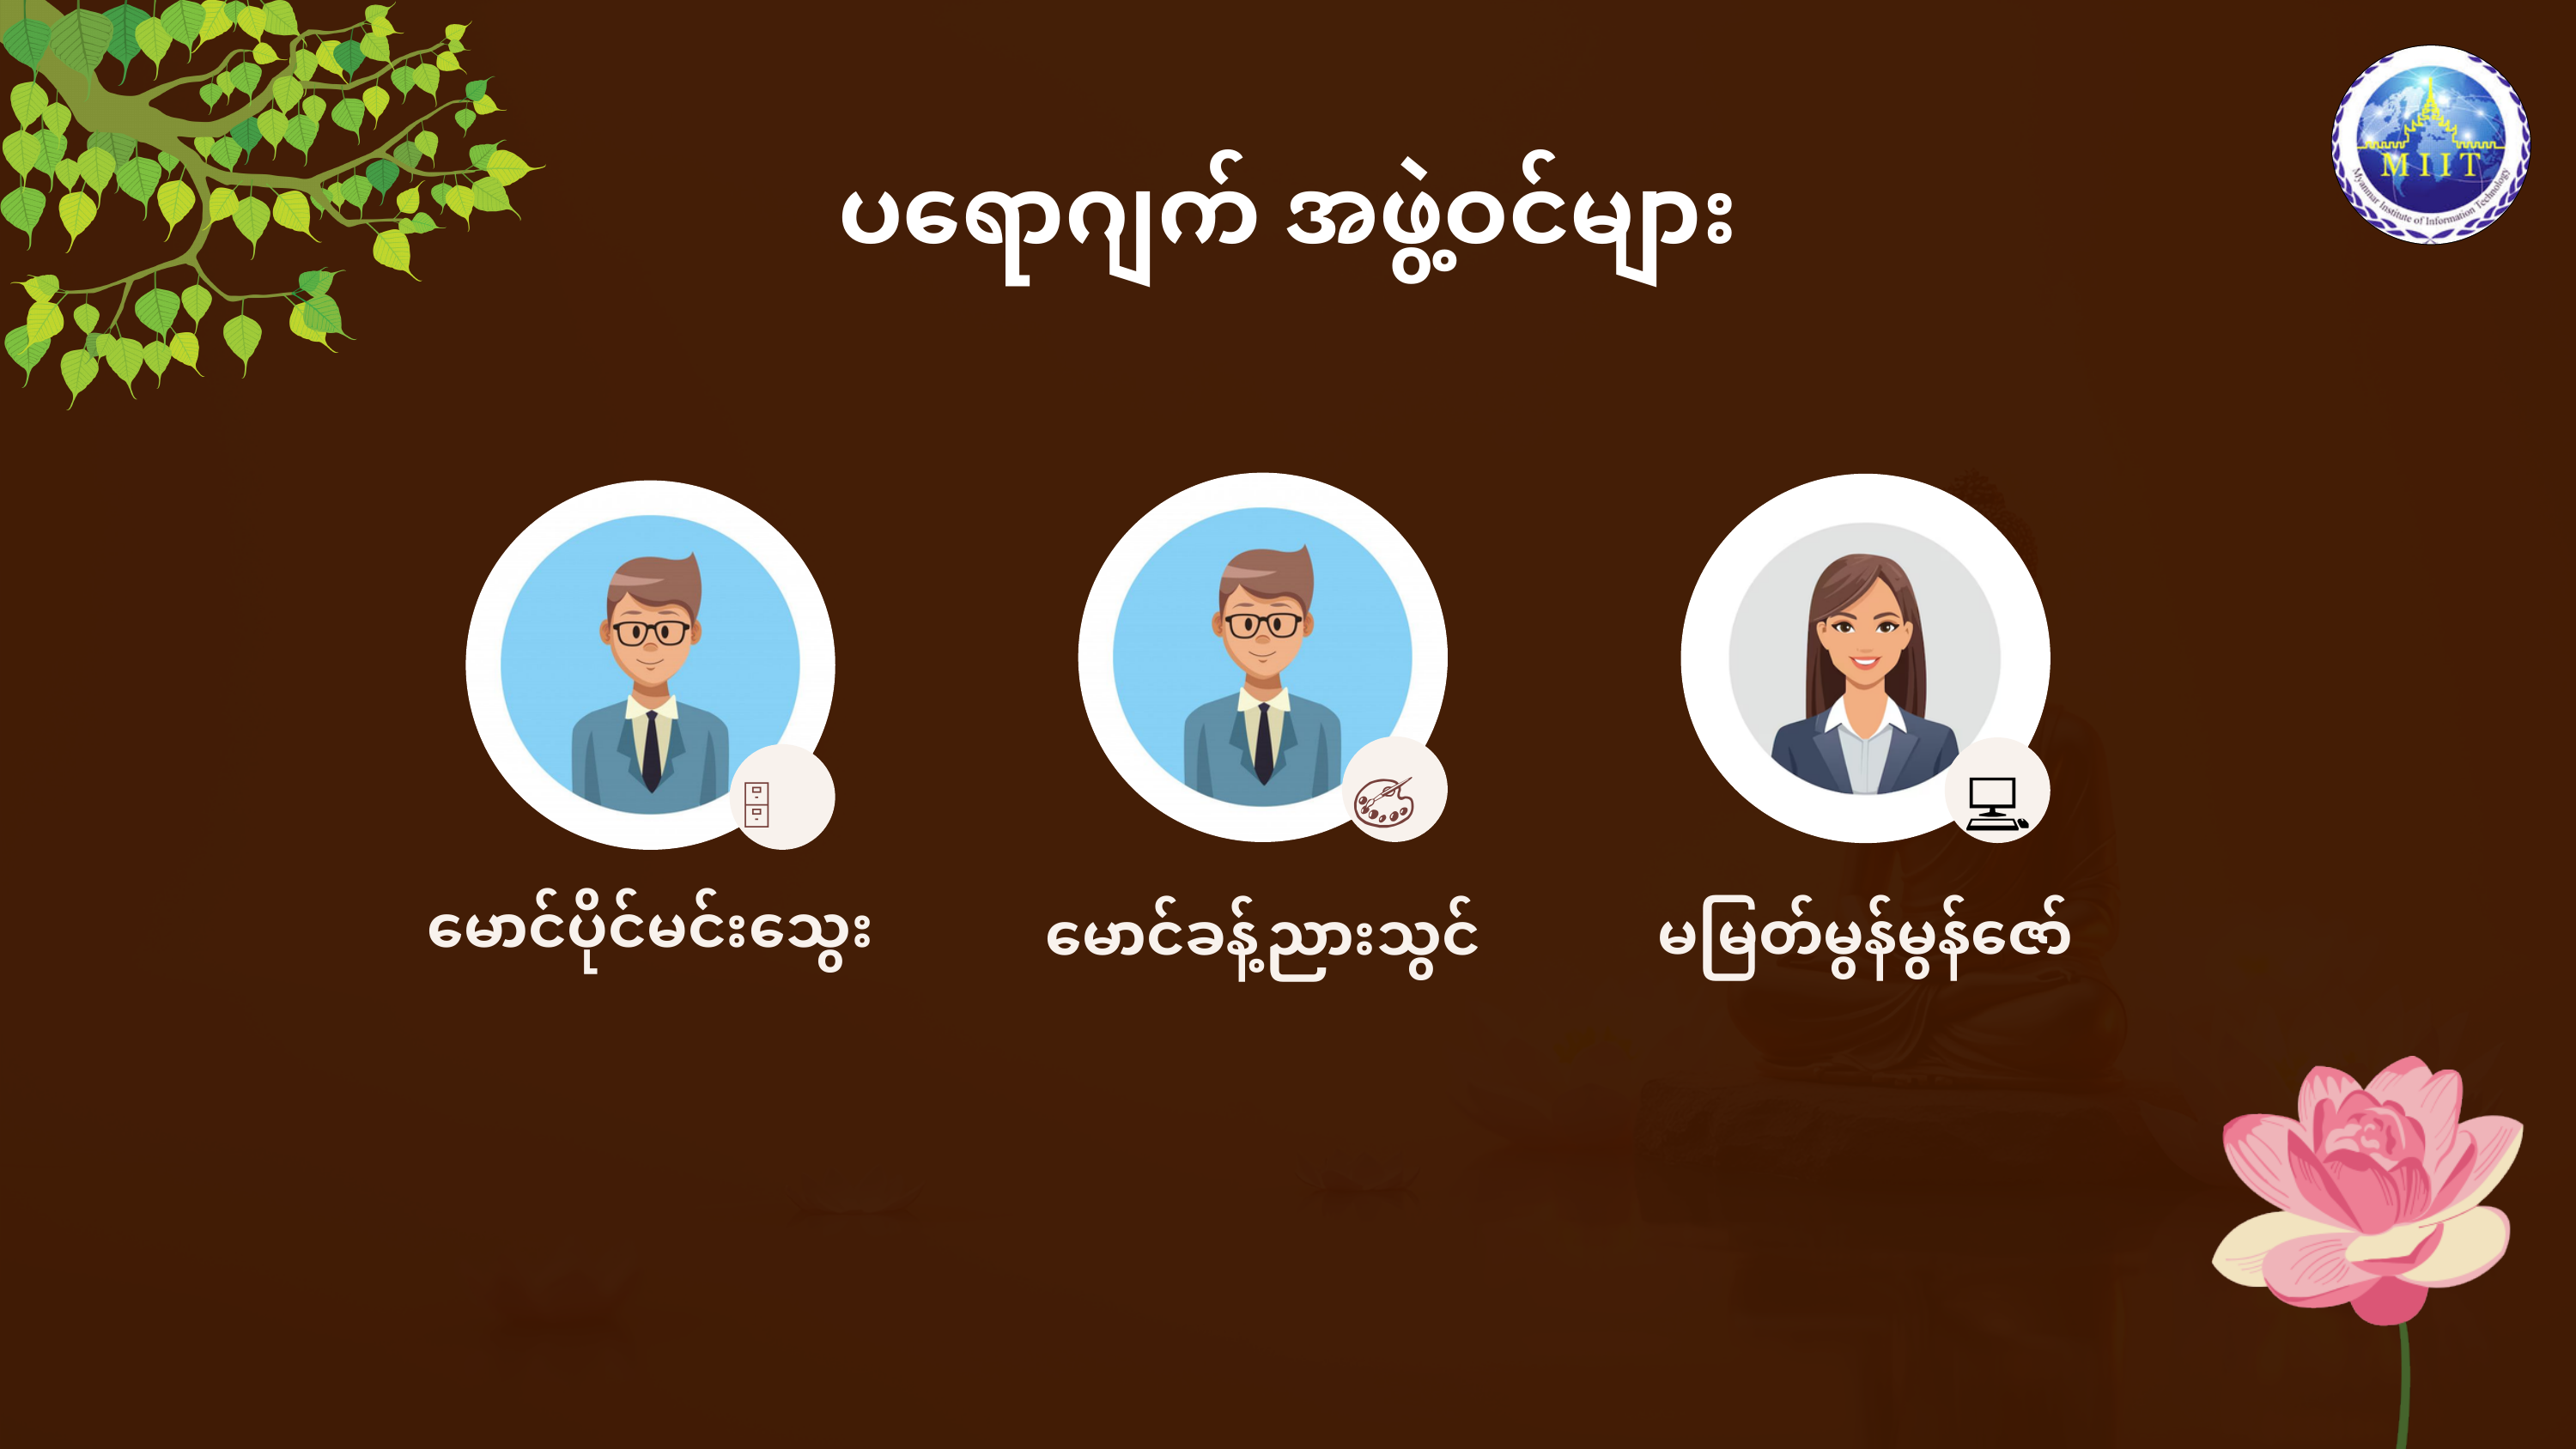

ပရောဂျက် အဖွဲ့ဝင်များ

🎨
မောင်ခန့်ညားသွင်

💻
မမြတ်မွန်မွန်ဇော်

🗄️
မောင်ပိုင်မင်းသွေး